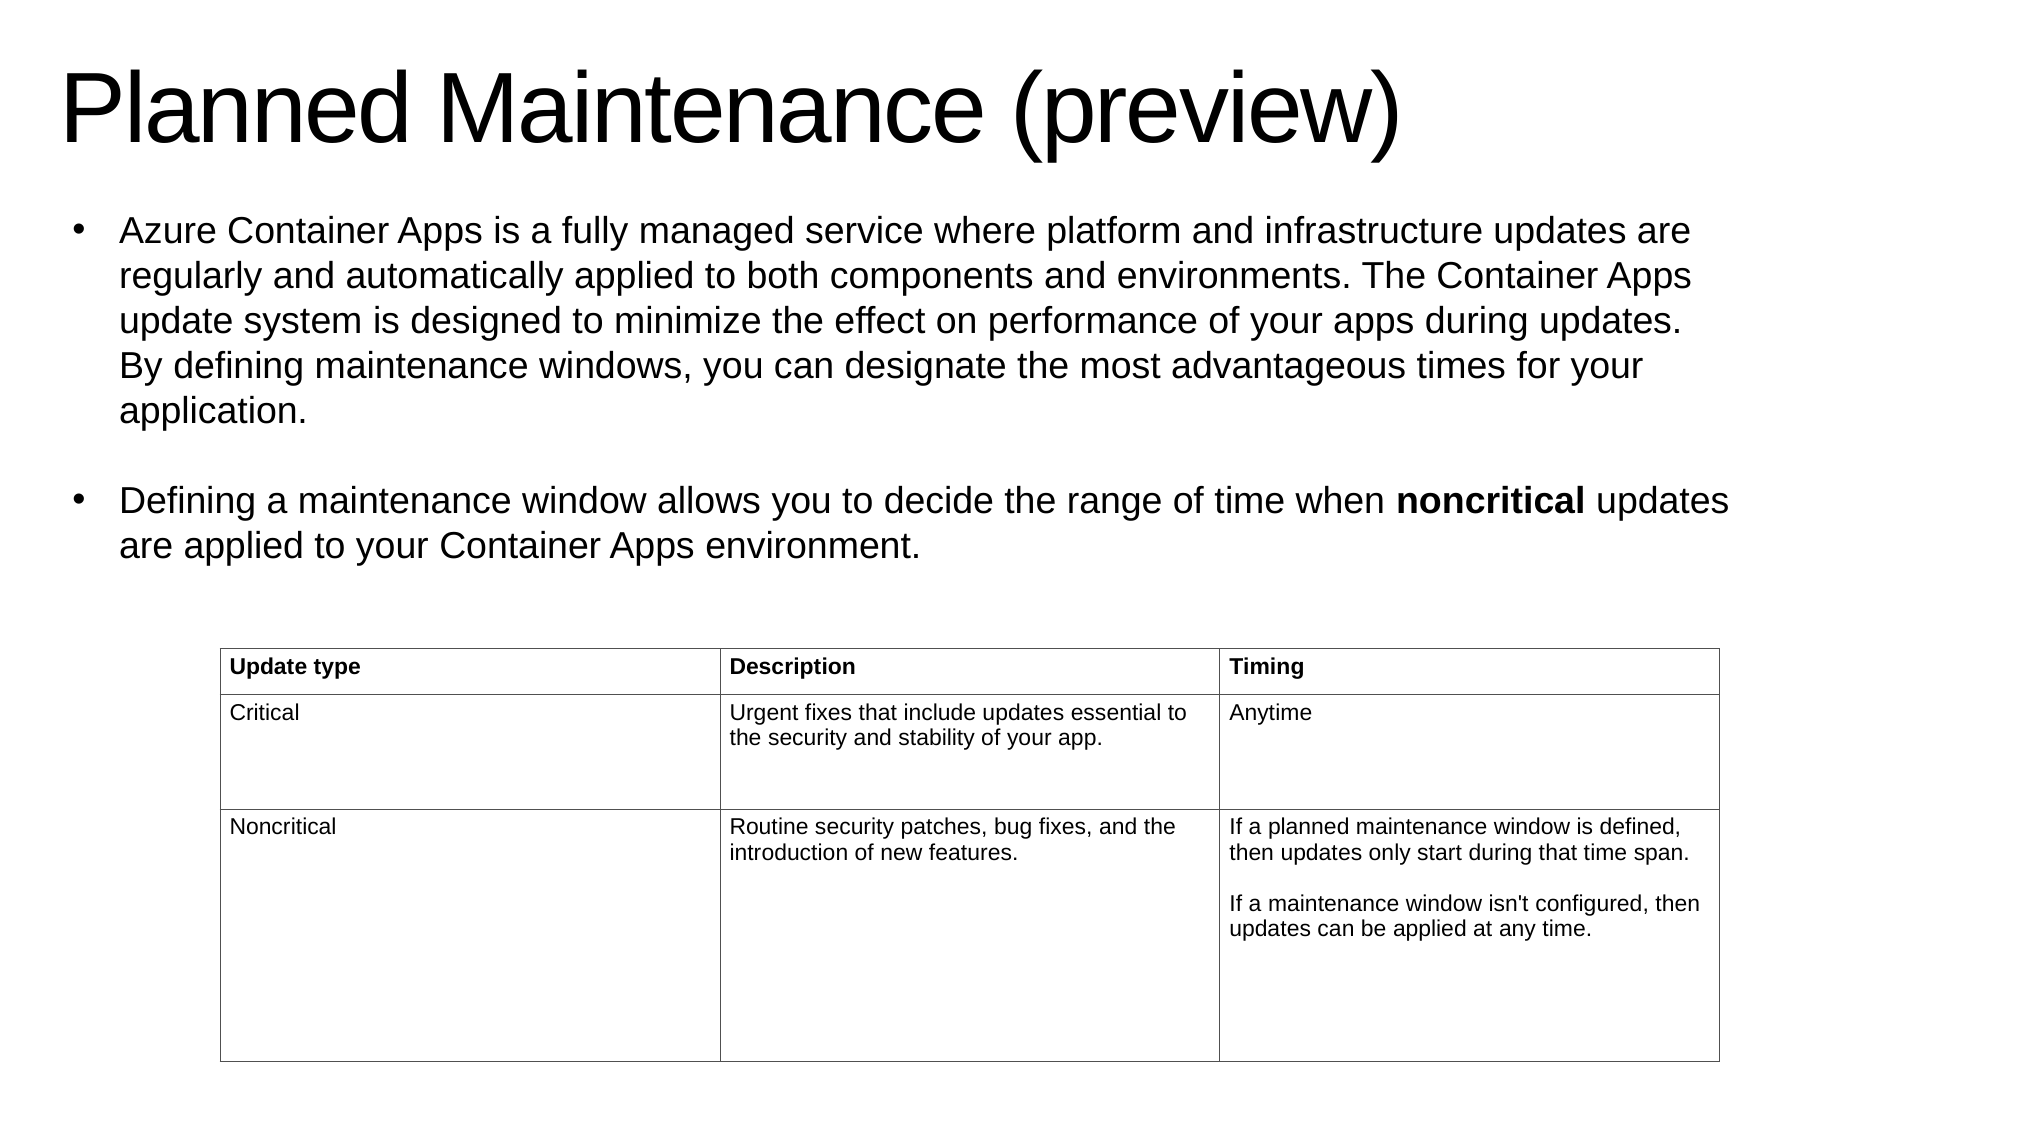

Planned Maintenance (preview)
Azure Container Apps is a fully managed service where platform and infrastructure updates are regularly and automatically applied to both components and environments. The Container Apps update system is designed to minimize the effect on performance of your apps during updates. By defining maintenance windows, you can designate the most advantageous times for your application.

Defining a maintenance window allows you to decide the range of time when noncritical updates are applied to your Container Apps environment.
| Update type | Description | Timing |
| --- | --- | --- |
| Critical | Urgent fixes that include updates essential to the security and stability of your app. | Anytime |
| Noncritical | Routine security patches, bug fixes, and the introduction of new features. | If a planned maintenance window is defined, then updates only start during that time span. If a maintenance window isn't configured, then updates can be applied at any time. |